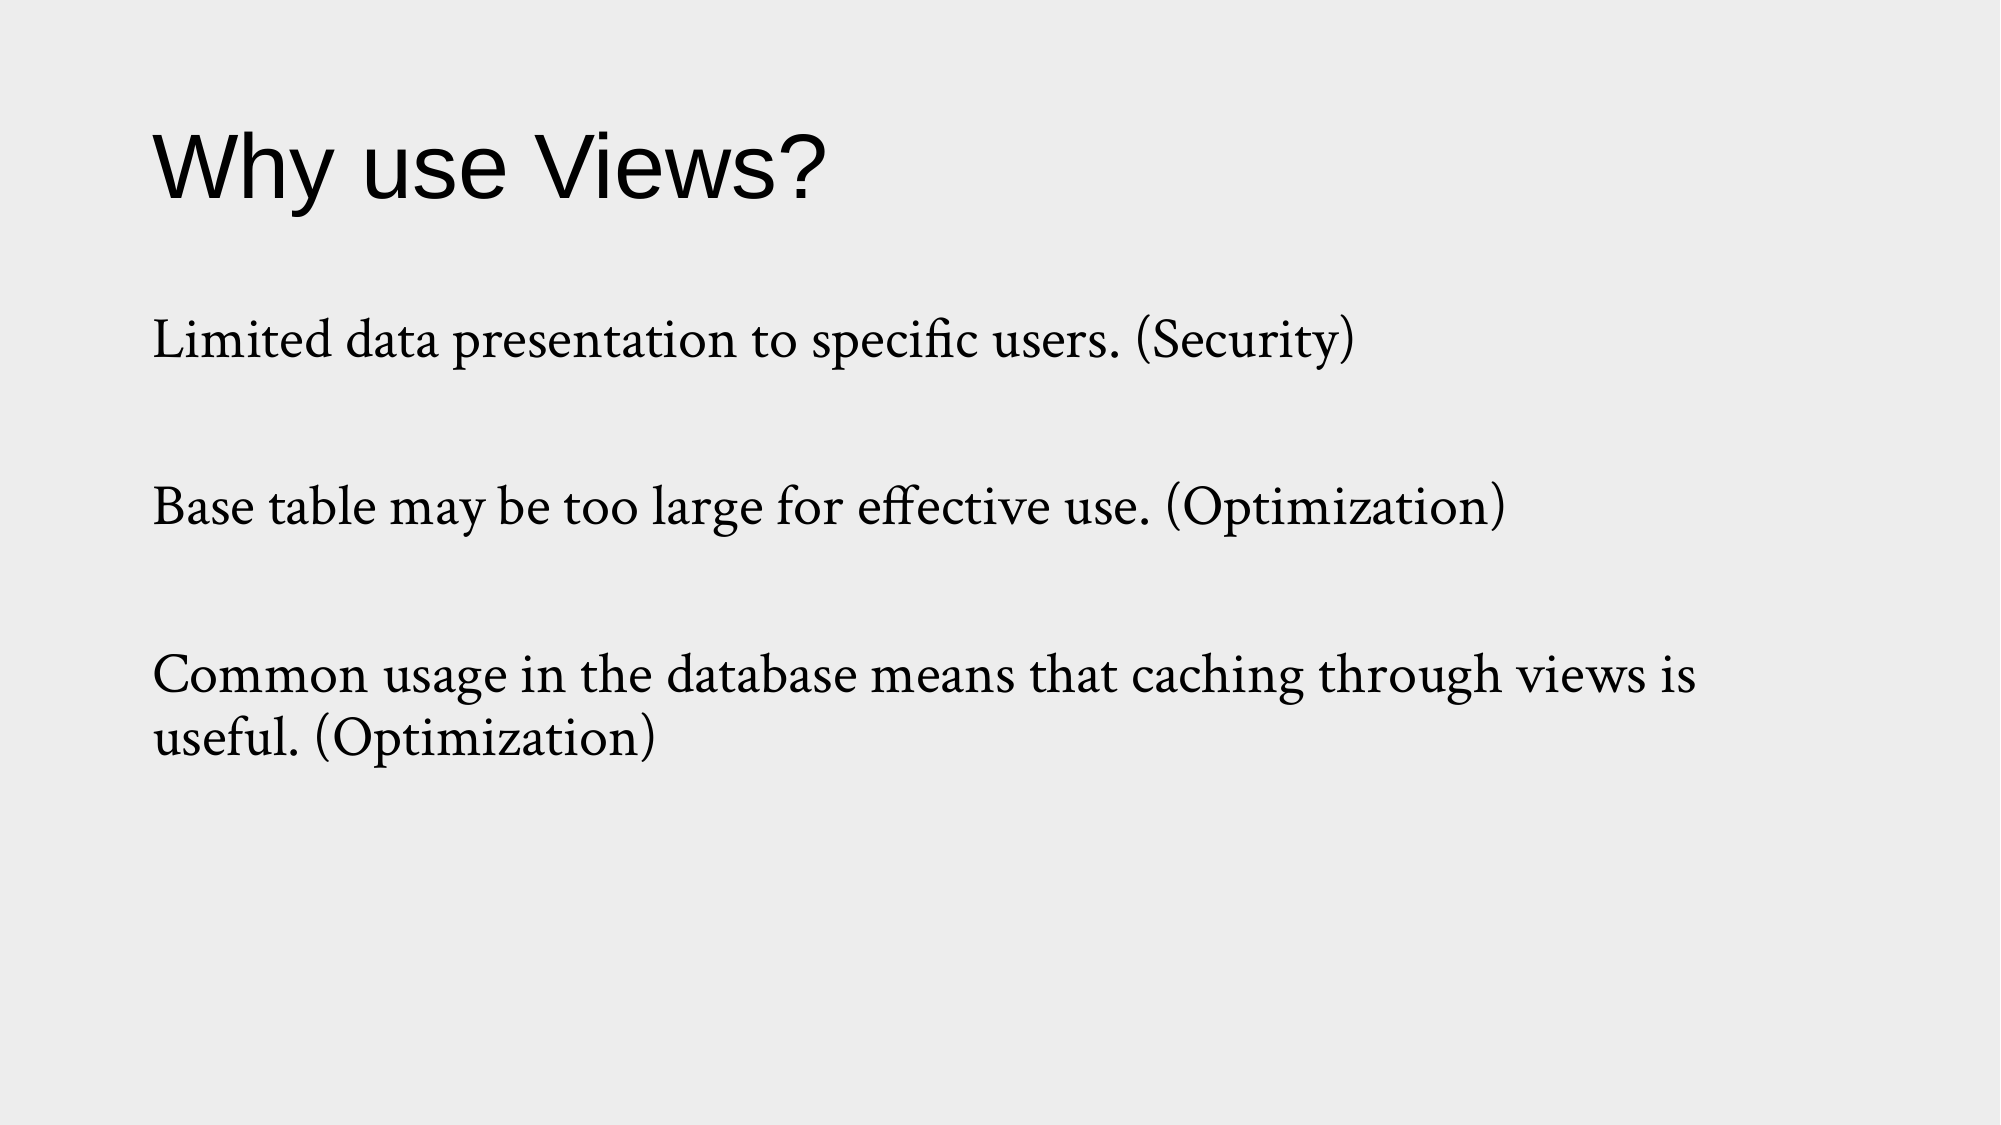

# Why use Views?
Limited data presentation to specific users. (Security)

Base table may be too large for effective use. (Optimization)

Common usage in the database means that caching through views is useful. (Optimization)